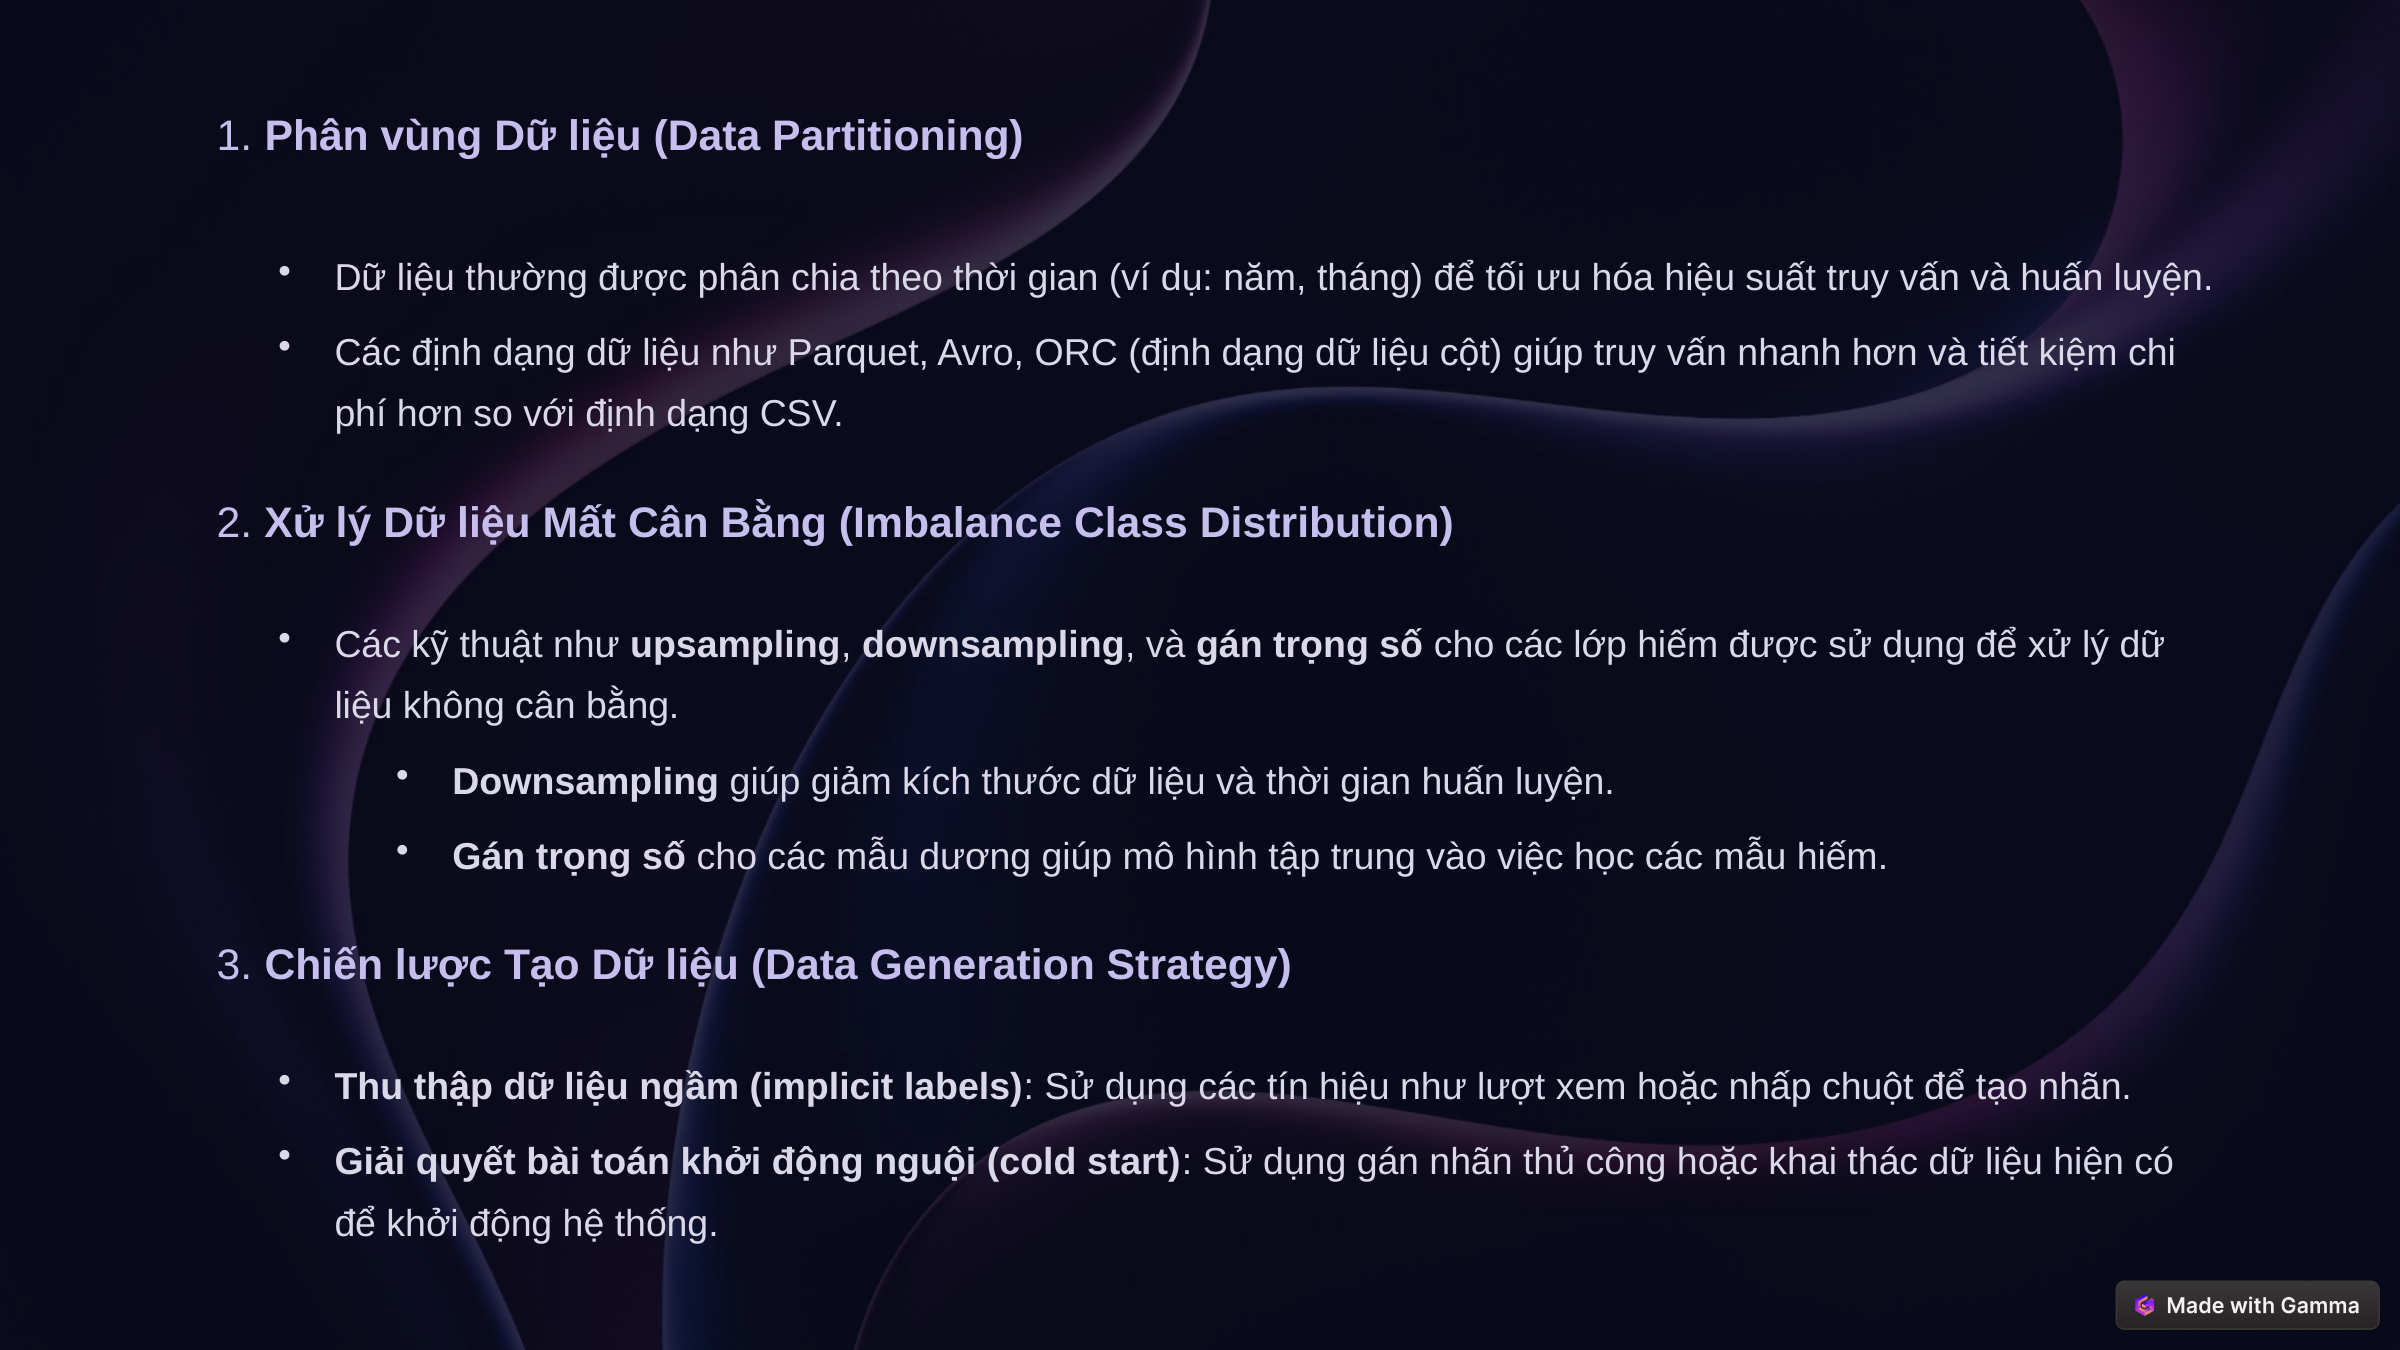

1. Phân vùng Dữ liệu (Data Partitioning)
Dữ liệu thường được phân chia theo thời gian (ví dụ: năm, tháng) để tối ưu hóa hiệu suất truy vấn và huấn luyện.
Các định dạng dữ liệu như Parquet, Avro, ORC (định dạng dữ liệu cột) giúp truy vấn nhanh hơn và tiết kiệm chi phí hơn so với định dạng CSV.
2. Xử lý Dữ liệu Mất Cân Bằng (Imbalance Class Distribution)
Các kỹ thuật như upsampling, downsampling, và gán trọng số cho các lớp hiếm được sử dụng để xử lý dữ liệu không cân bằng.
Downsampling giúp giảm kích thước dữ liệu và thời gian huấn luyện.
Gán trọng số cho các mẫu dương giúp mô hình tập trung vào việc học các mẫu hiếm.
3. Chiến lược Tạo Dữ liệu (Data Generation Strategy)
Thu thập dữ liệu ngầm (implicit labels): Sử dụng các tín hiệu như lượt xem hoặc nhấp chuột để tạo nhãn.
Giải quyết bài toán khởi động nguội (cold start): Sử dụng gán nhãn thủ công hoặc khai thác dữ liệu hiện có để khởi động hệ thống.